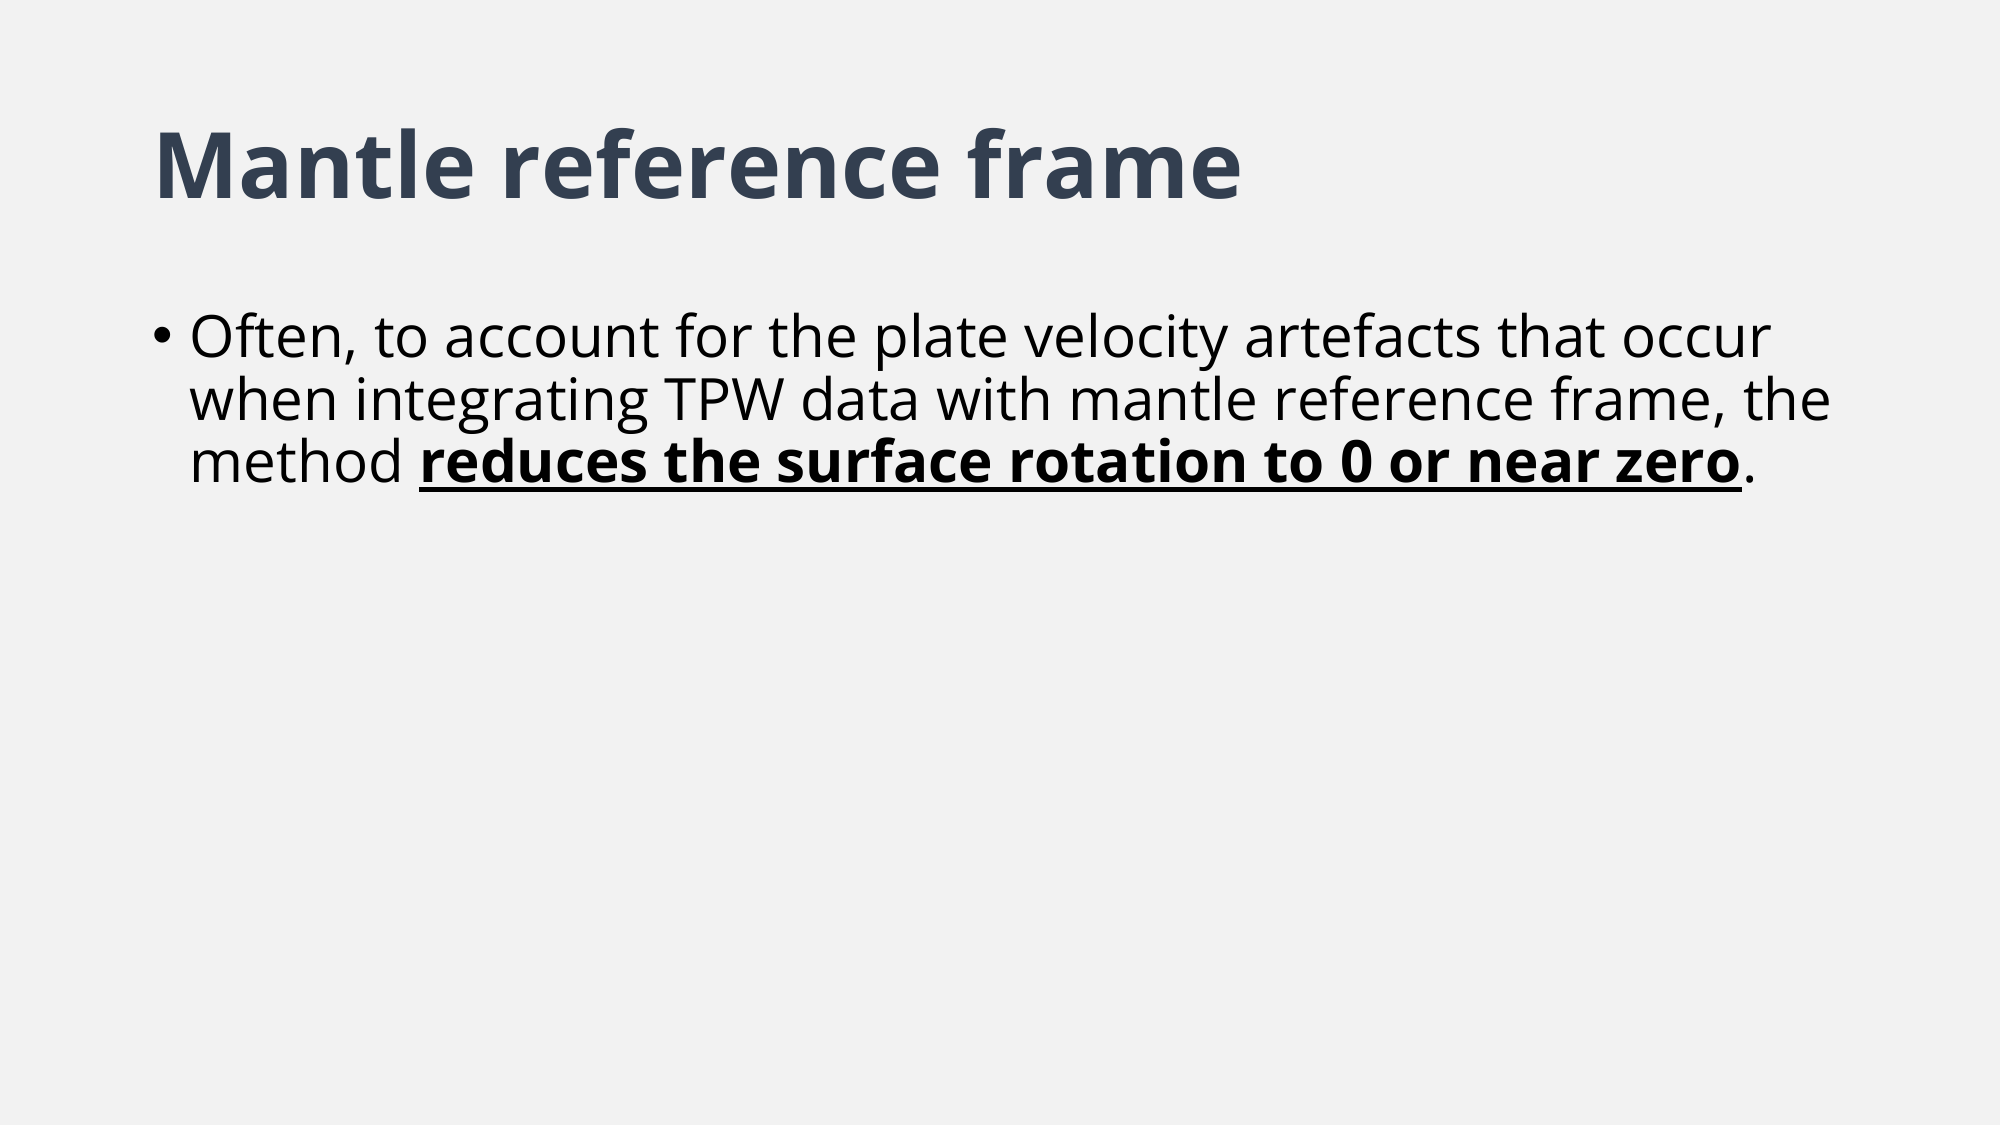

# Mantle reference frame
Often, to account for the plate velocity artefacts that occur when integrating TPW data with mantle reference frame, the method reduces the surface rotation to 0 or near zero.